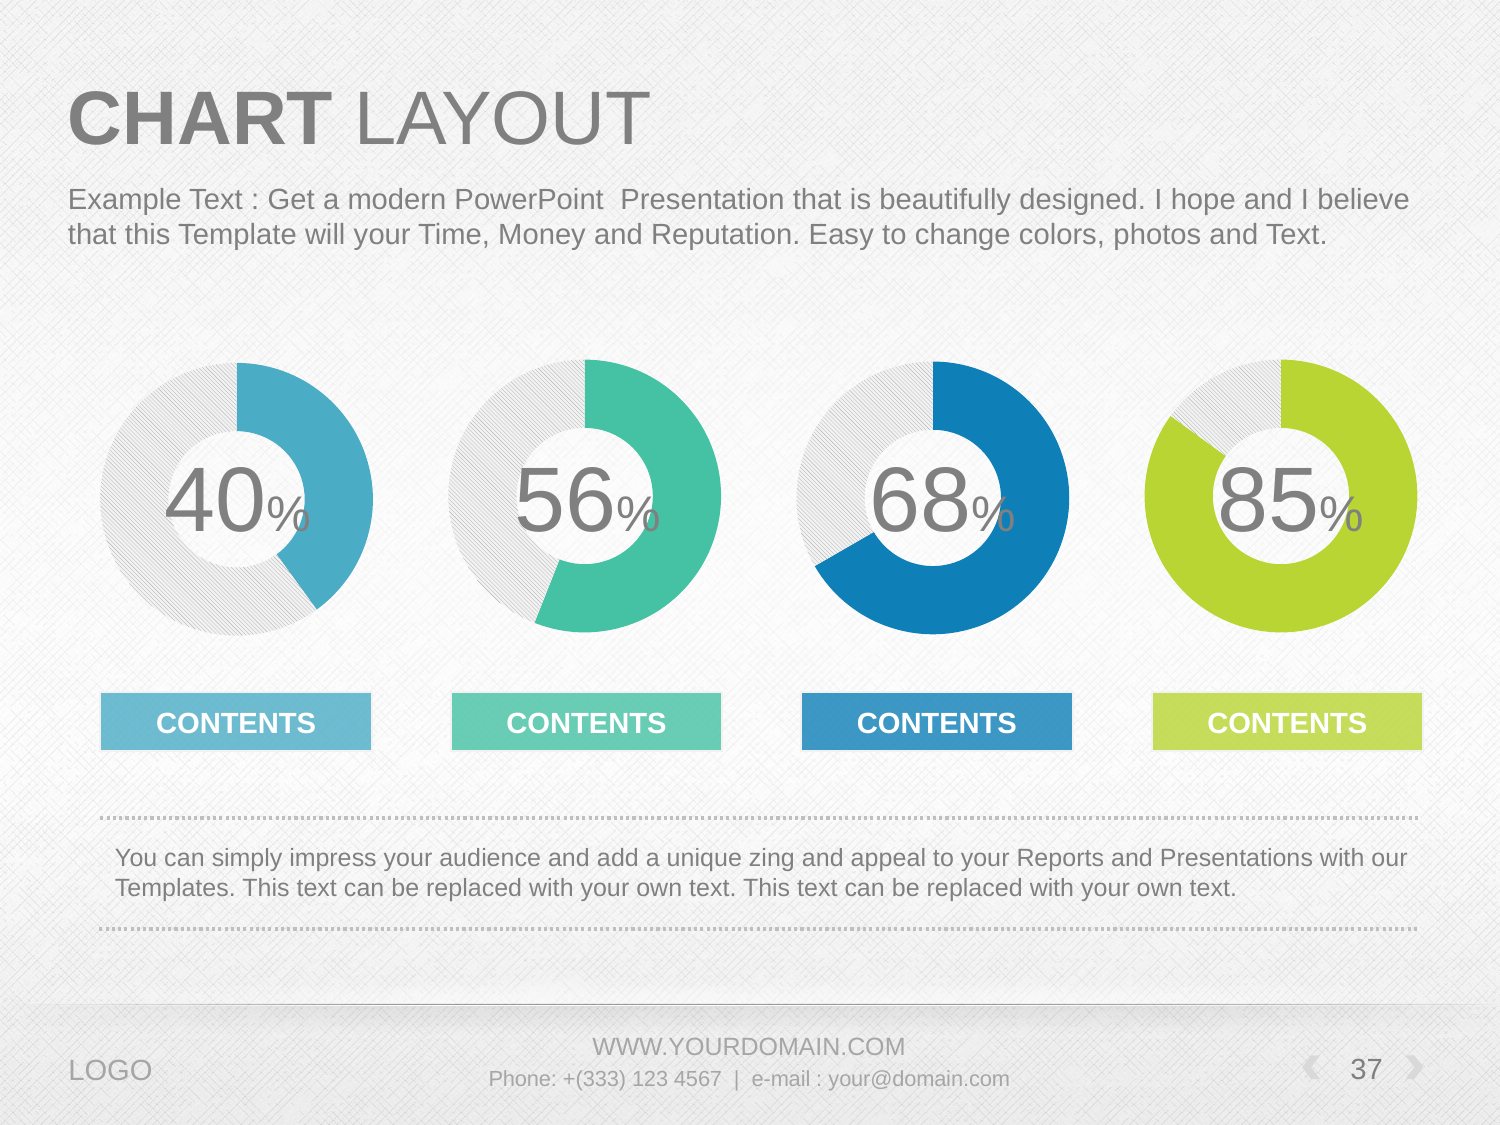

# CHART LAYOUT
Example Text : Get a modern PowerPoint  Presentation that is beautifully designed. I hope and I believe that this Template will your Time, Money and Reputation. Easy to change colors, photos and Text.

### Chart

| Category | % |
|---|---|
| colored | 56.0 |
| blank | 44.0 |

### Chart

| Category | % |
|---|---|
| colored | 85.0 |
| blank | 15.0 |

### Chart

| Category | % |
|---|---|
| colored | 68.0 |
| blank | 34.0 |

### Chart

| Category | % |
|---|---|
| colored | 40.0 |
| blank | 60.0 |
40%
56%
68%
85%
CONTENTS
CONTENTS
CONTENTS
CONTENTS

You can simply impress your audience and add a unique zing and appeal to your Reports and Presentations with our Templates. This text can be replaced with your own text. This text can be replaced with your own text.